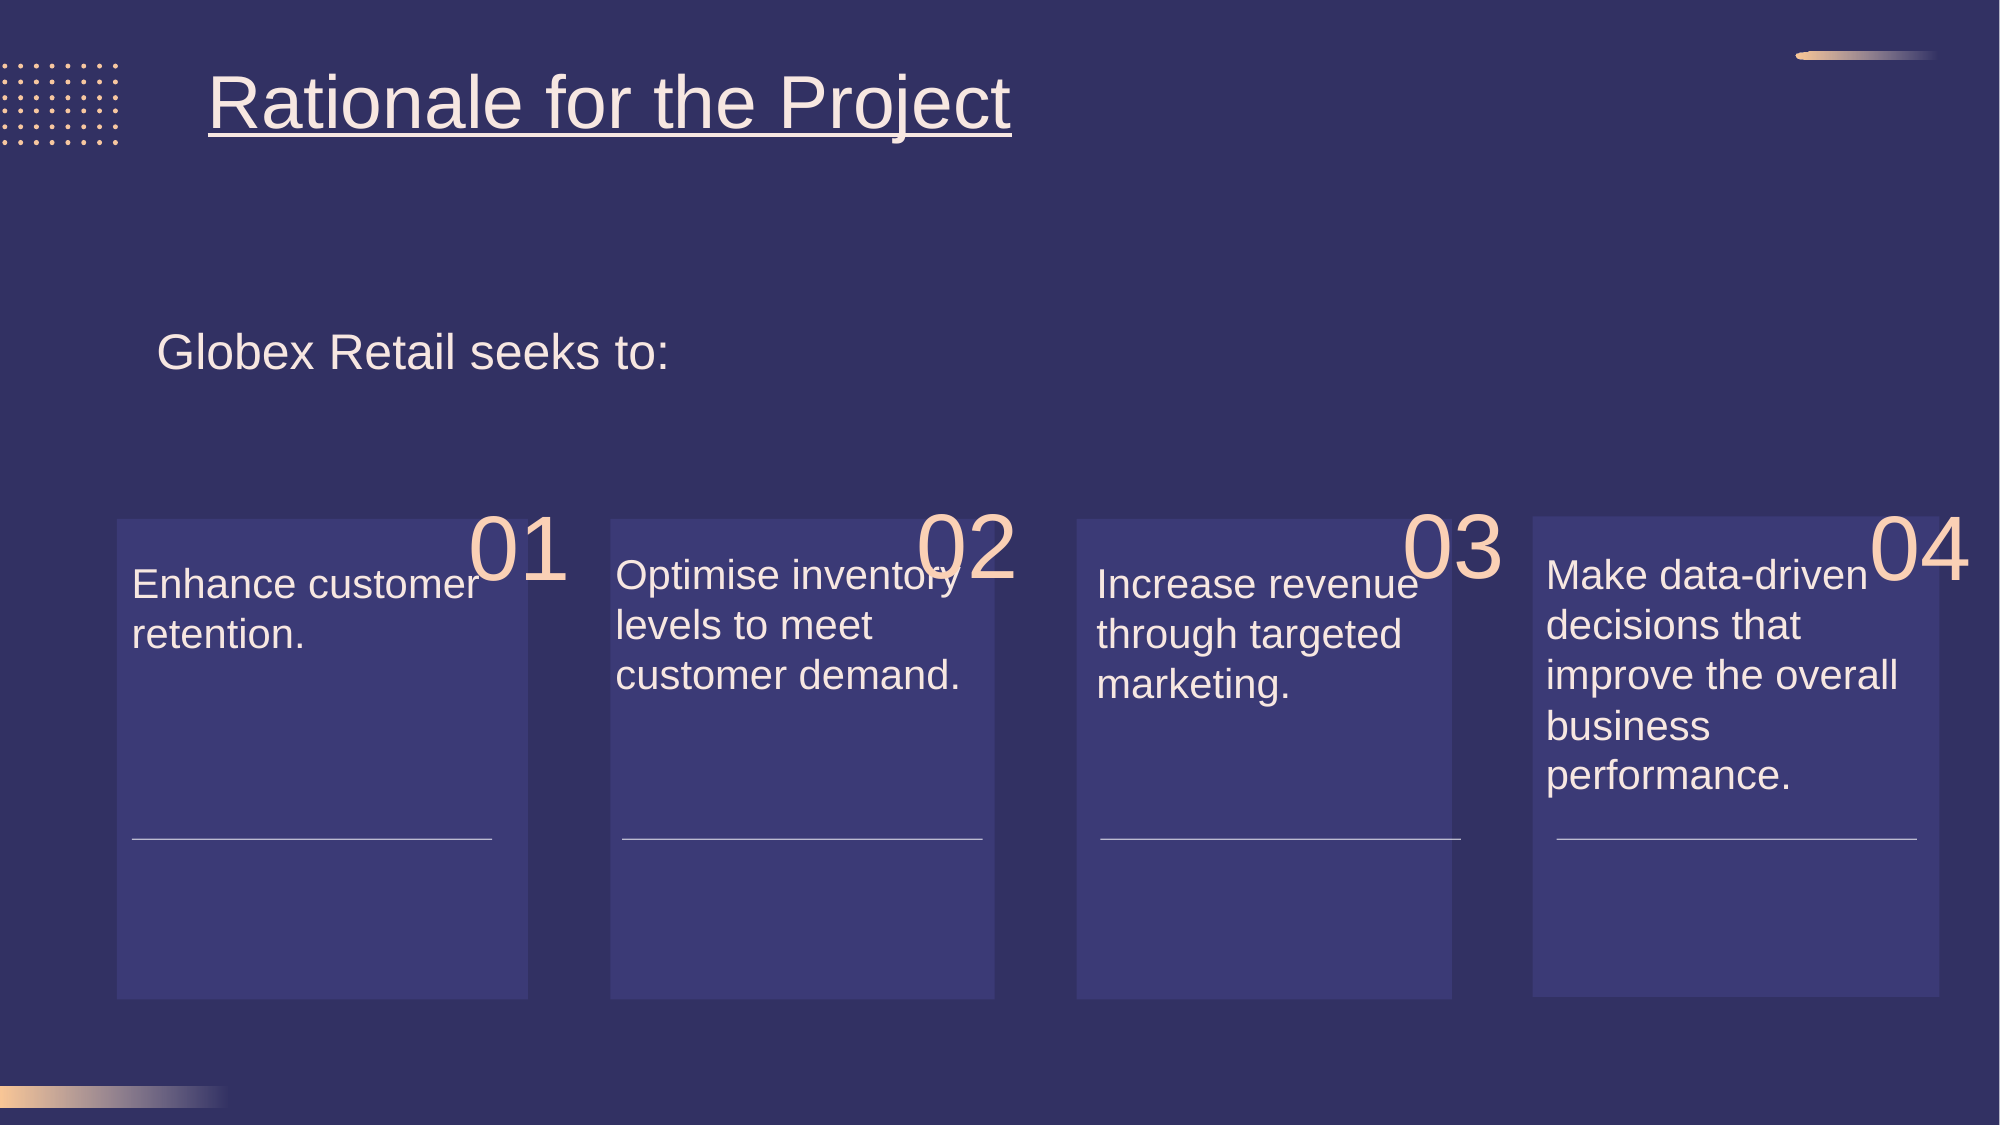

Rationale for the Project
Globex Retail seeks to:
03
02
01

Optimise inventory  levels to meet customer demand.
Enhance customer retention.
Increase revenue through targeted marketing.
04

Make data-driven decisions that improve the overall business performance.